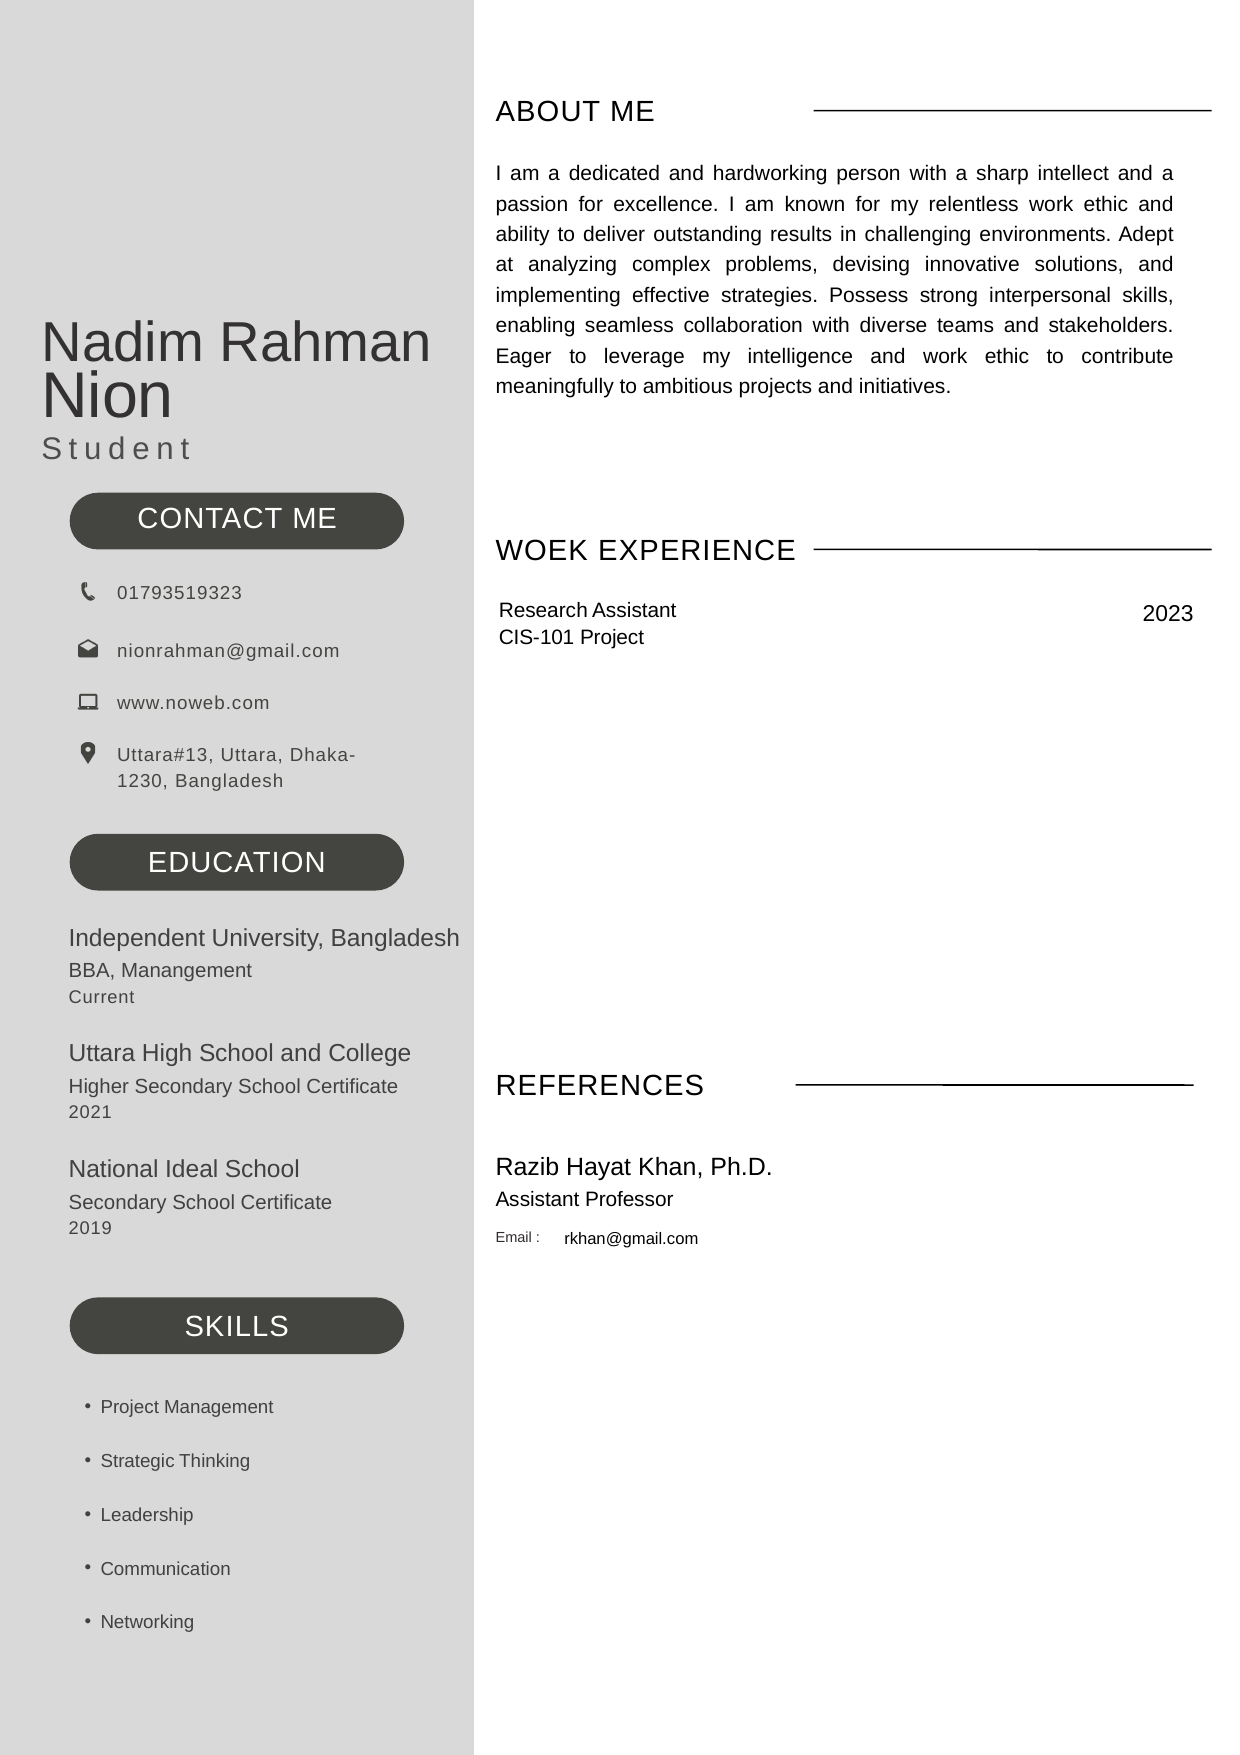

ABOUT ME

I am a dedicated and hardworking person with a sharp intellect and a passion for excellence. I am known for my relentless work ethic and ability to deliver outstanding results in challenging environments. Adept at analyzing complex problems, devising innovative solutions, and implementing effective strategies. Possess strong interpersonal skills, enabling seamless collaboration with diverse teams and stakeholders. Eager to leverage my intelligence and work ethic to contribute meaningfully to ambitious projects and initiatives.
Nadim Rahman
Nion
Student

CONTACT ME
WOEK EXPERIENCE

Research Assistant
01793519323

nionrahman@gmail.com

www.noweb.com

Uttara#13, Uttara, Dhaka-1230, Bangladesh

2023
CIS-101 Project

EDUCATION
Independent University, Bangladesh
BBA, Manangement
Current
Uttara High School and College
REFERENCES
Higher Secondary School Certificate

2021
Razib Hayat Khan, Ph.D.
National Ideal School
Assistant Professor
Secondary School Certificate
2019
rkhan@gmail.com
Email :

SKILLS
Project Management
Strategic Thinking
Leadership
Communication
Networking